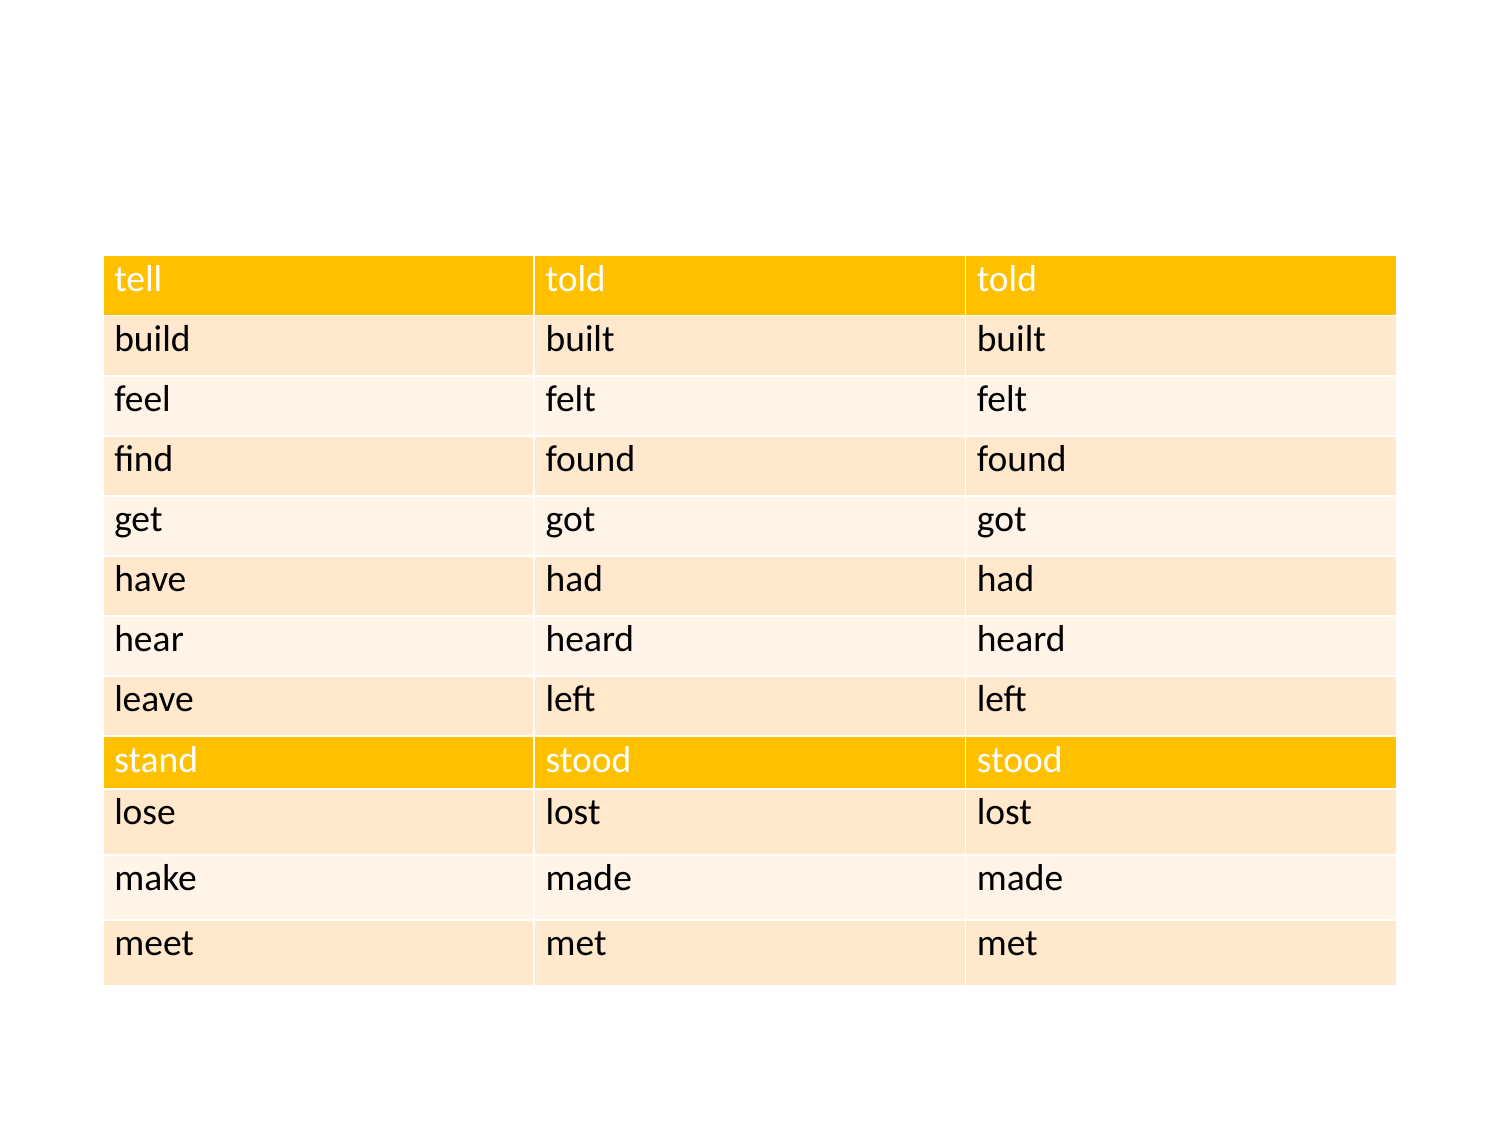

| tell | told | told |
| --- | --- | --- |
| build | built | built |
| feel | felt | felt |
| find | found | found |
| get | got | got |
| have | had | had |
| hear | heard | heard |
| leave | left | left |
| stand | stood | stood |
| --- | --- | --- |
| lose | lost | lost |
| make | made | made |
| meet | met | met |